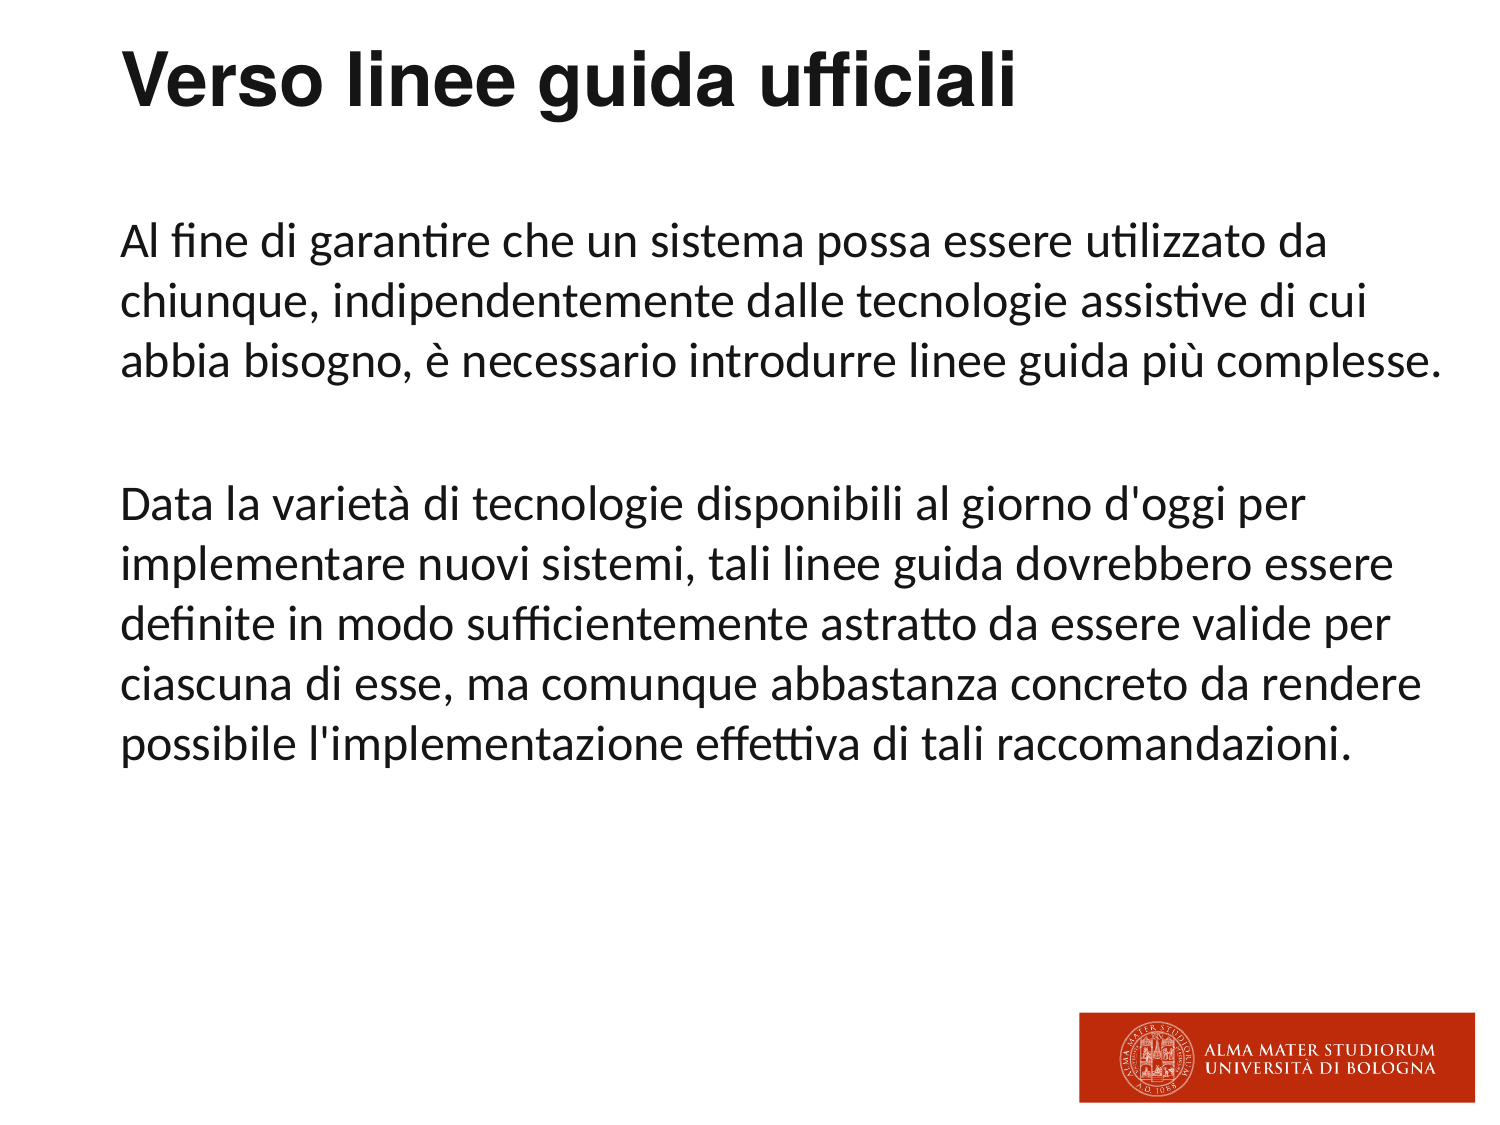

# Verso linee guida ufficiali
Al fine di garantire che un sistema possa essere utilizzato da chiunque, indipendentemente dalle tecnologie assistive di cui abbia bisogno, è necessario introdurre linee guida più complesse.

Data la varietà di tecnologie disponibili al giorno d'oggi per implementare nuovi sistemi, tali linee guida dovrebbero essere definite in modo sufficientemente astratto da essere valide per ciascuna di esse, ma comunque abbastanza concreto da rendere possibile l'implementazione effettiva di tali raccomandazioni.